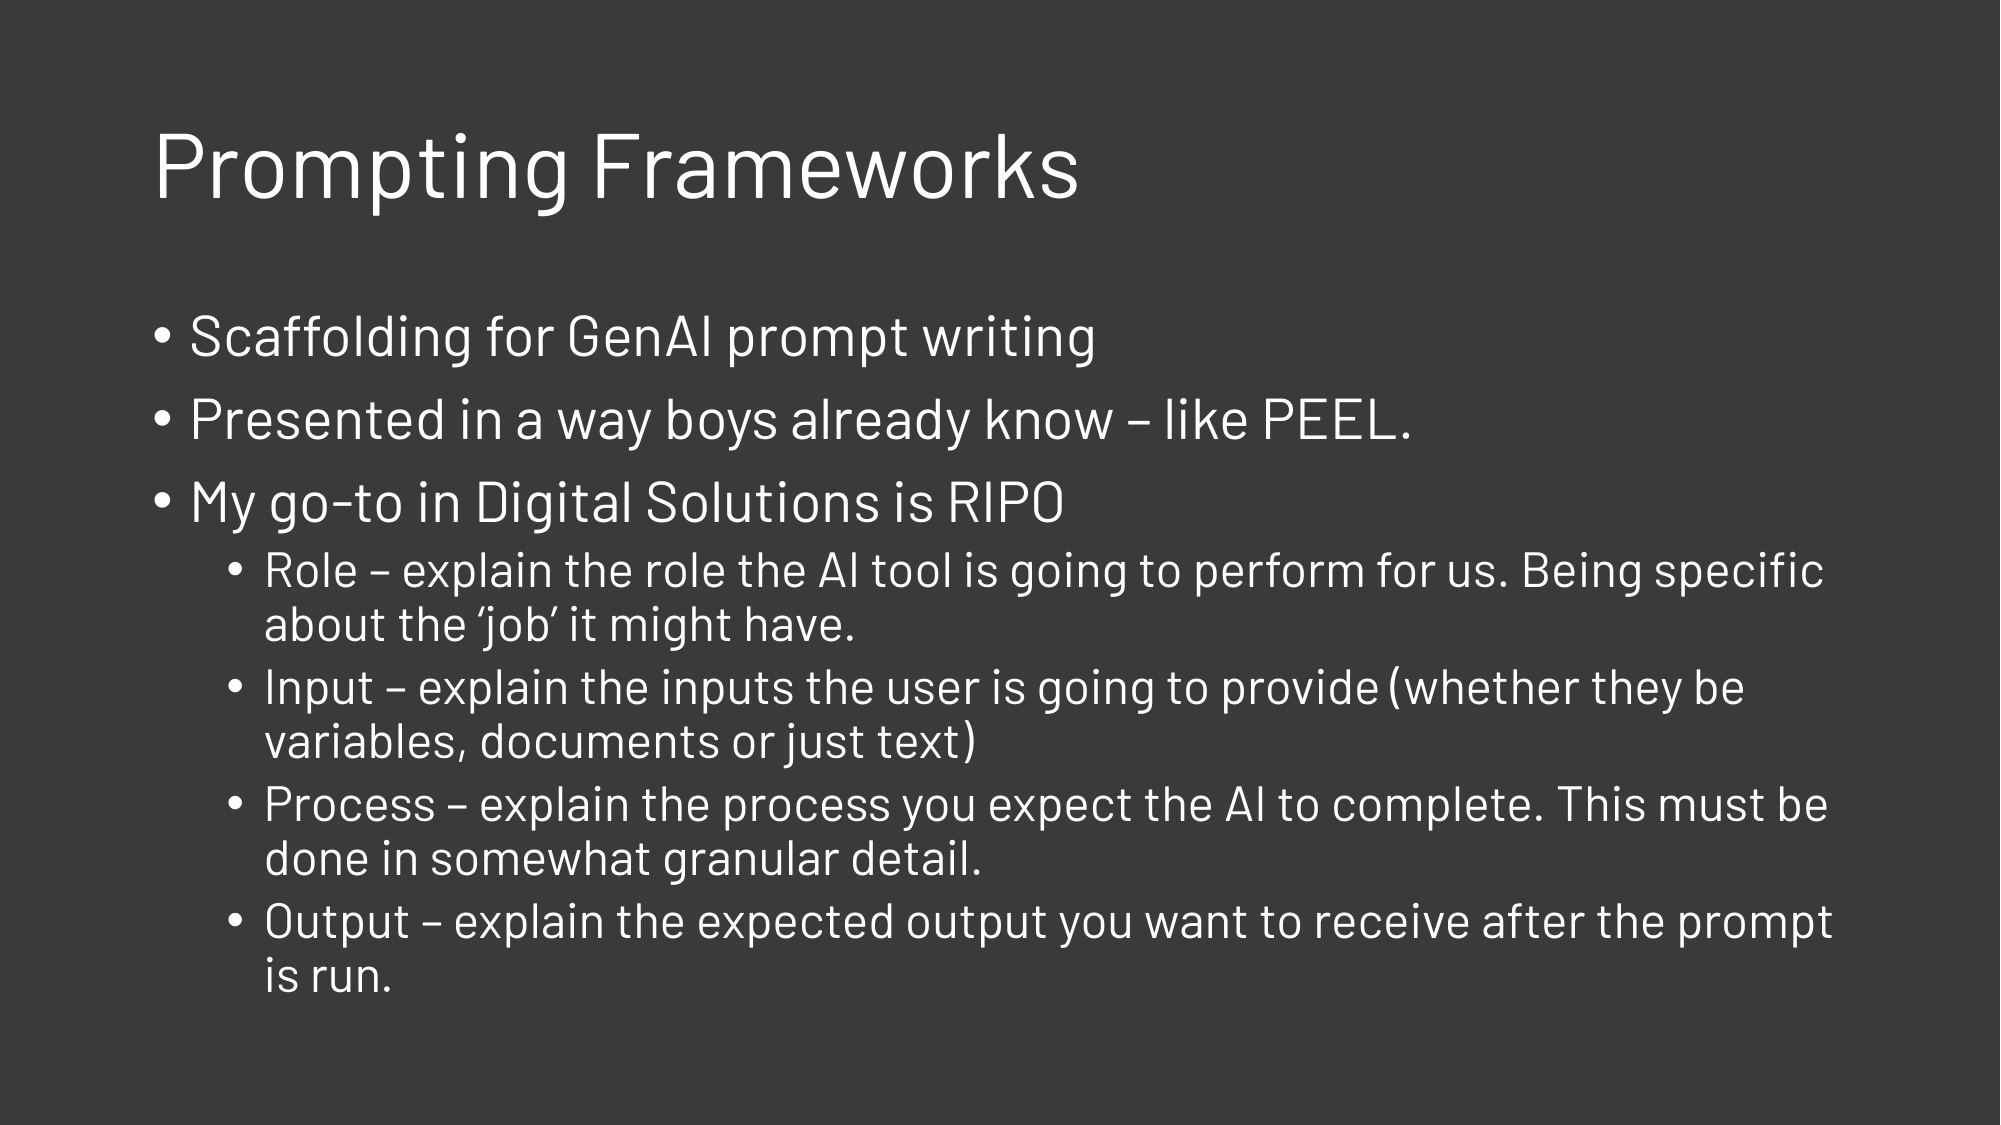

# Prompting Frameworks
Scaffolding for GenAI prompt writing
Presented in a way boys already know – like PEEL.
My go-to in Digital Solutions is RIPO
Role – explain the role the AI tool is going to perform for us. Being specific about the ‘job’ it might have.
Input – explain the inputs the user is going to provide (whether they be variables, documents or just text)
Process – explain the process you expect the AI to complete. This must be done in somewhat granular detail.
Output – explain the expected output you want to receive after the prompt is run.